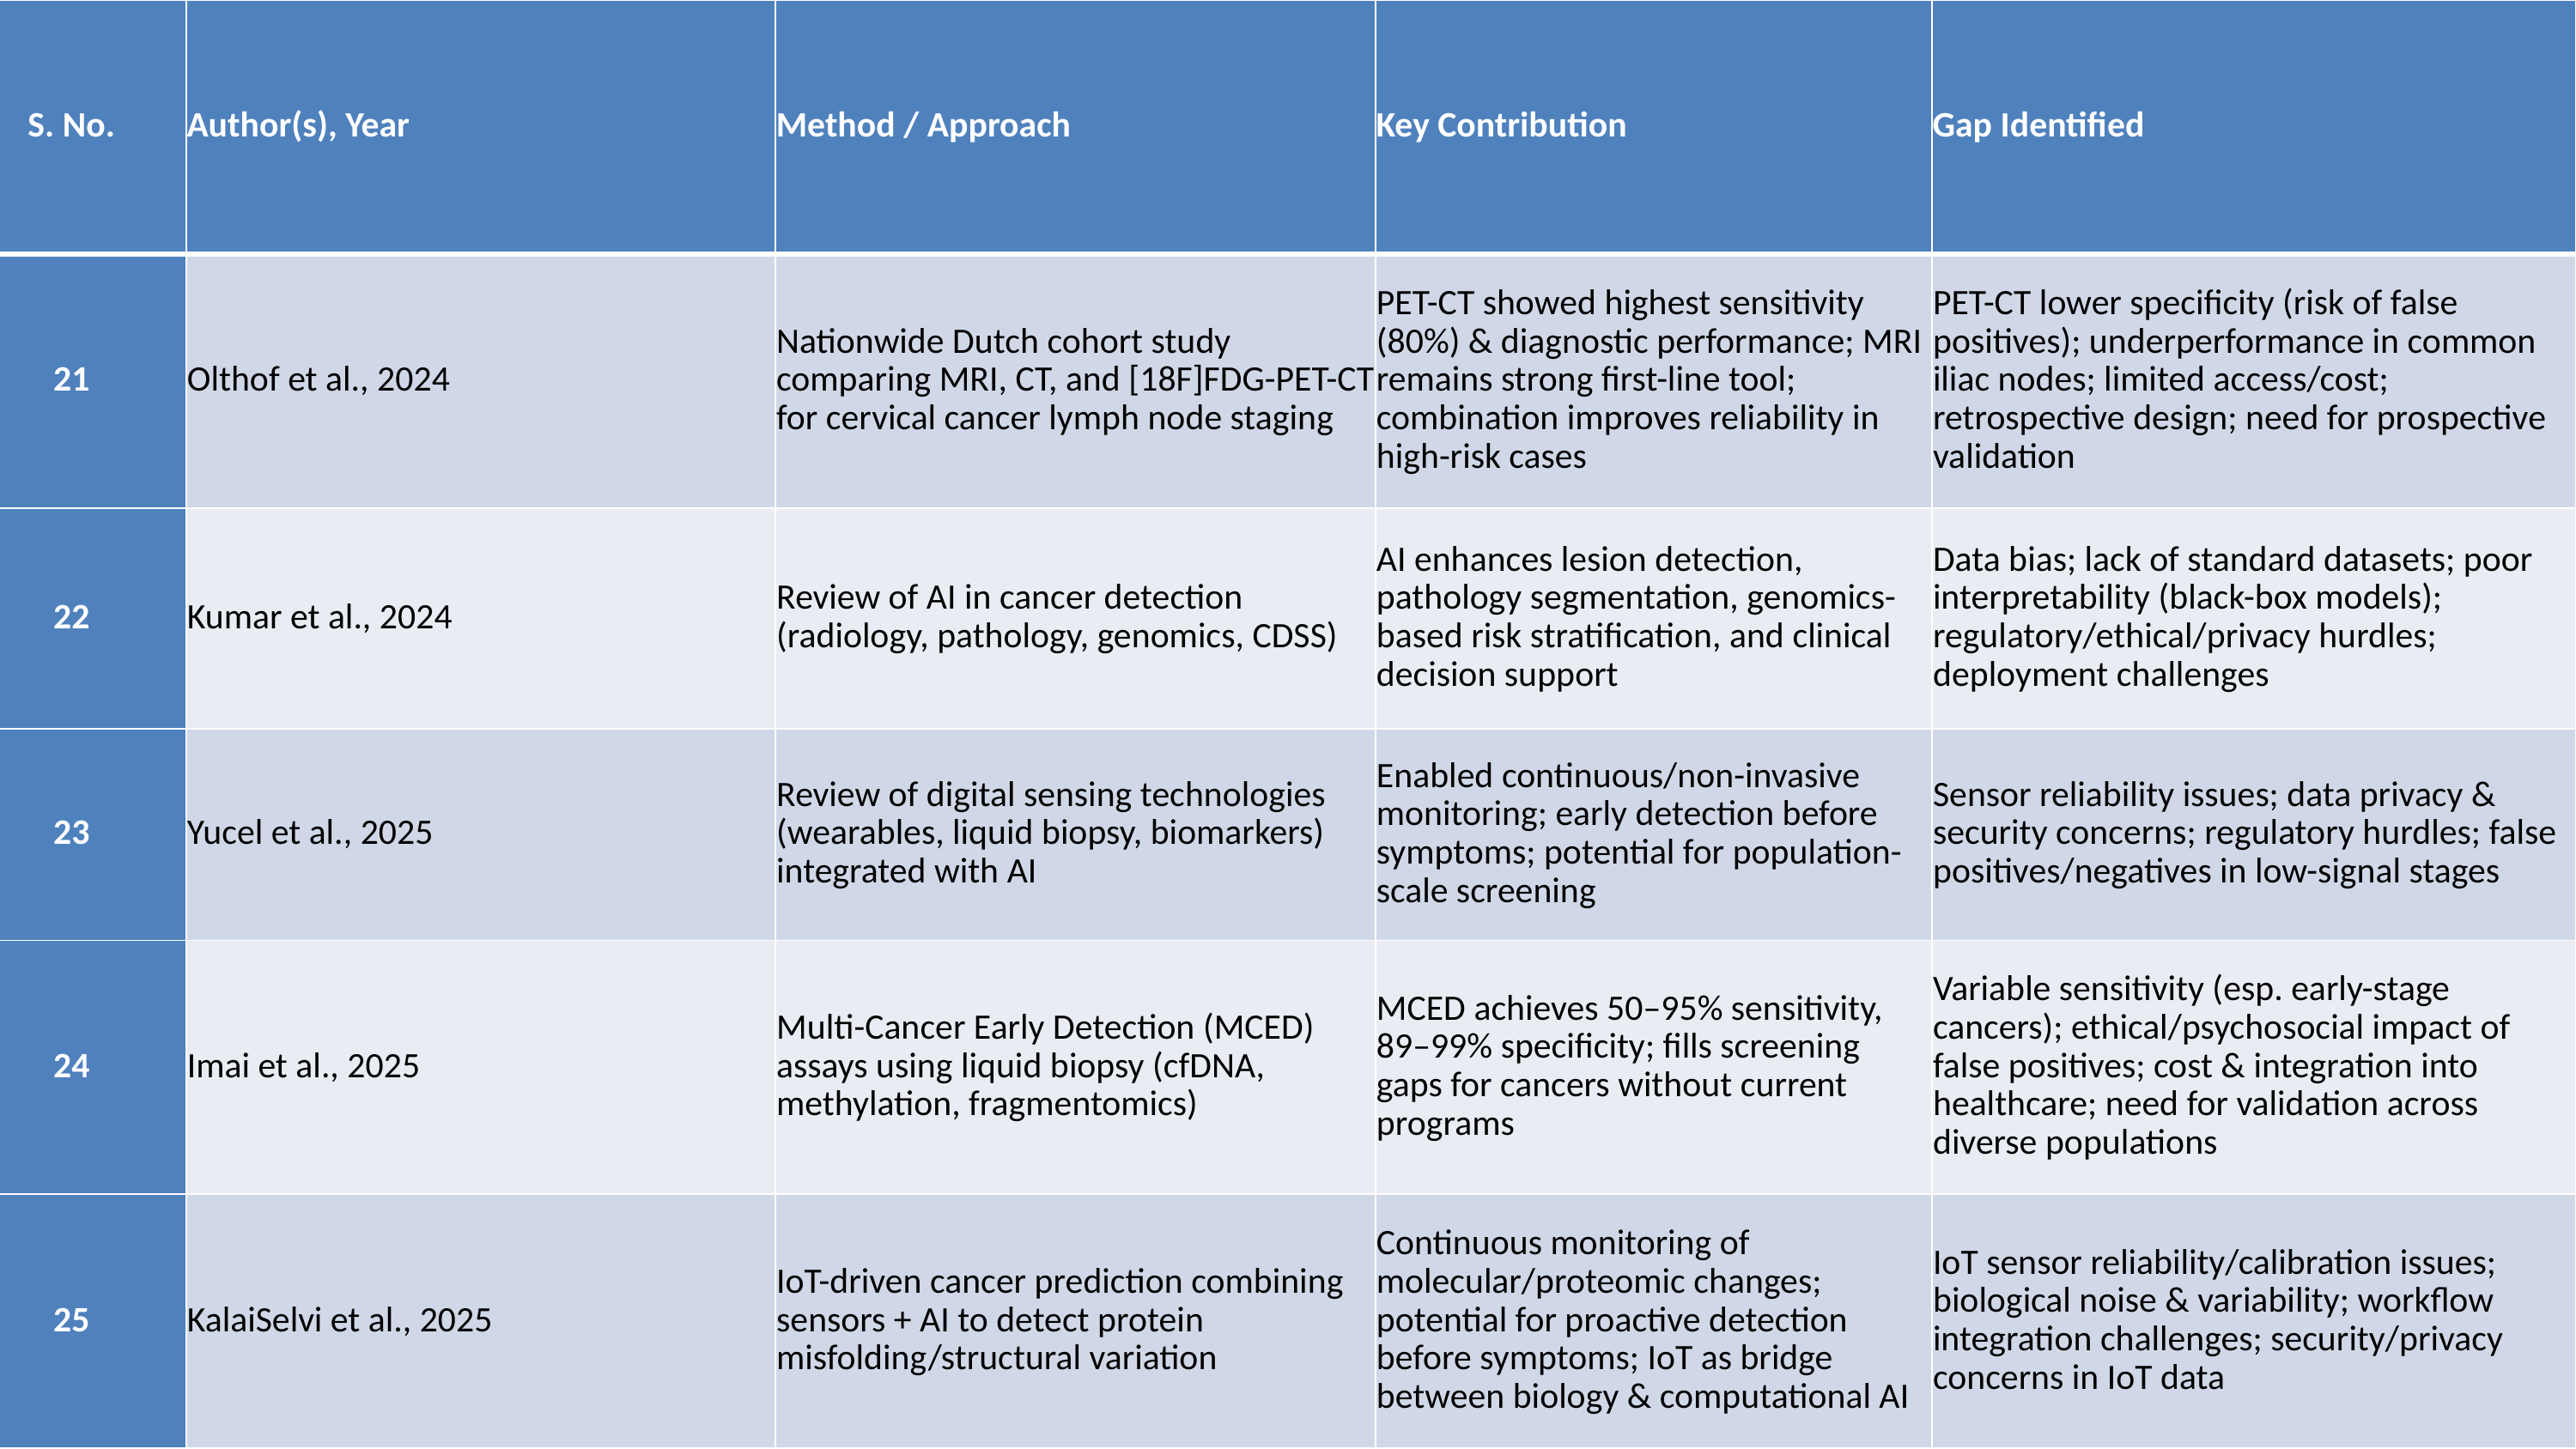

| S. No. | Author(s), Year | Method / Approach | Key Contribution | Gap Identified |
| --- | --- | --- | --- | --- |
| 21 | Olthof et al., 2024 | Nationwide Dutch cohort study comparing MRI, CT, and [18F]FDG-PET-CT for cervical cancer lymph node staging | PET-CT showed highest sensitivity (80%) & diagnostic performance; MRI remains strong first-line tool; combination improves reliability in high-risk cases | PET-CT lower specificity (risk of false positives); underperformance in common iliac nodes; limited access/cost; retrospective design; need for prospective validation |
| 22 | Kumar et al., 2024 | Review of AI in cancer detection (radiology, pathology, genomics, CDSS) | AI enhances lesion detection, pathology segmentation, genomics-based risk stratification, and clinical decision support | Data bias; lack of standard datasets; poor interpretability (black-box models); regulatory/ethical/privacy hurdles; deployment challenges |
| 23 | Yucel et al., 2025 | Review of digital sensing technologies (wearables, liquid biopsy, biomarkers) integrated with AI | Enabled continuous/non-invasive monitoring; early detection before symptoms; potential for population-scale screening | Sensor reliability issues; data privacy & security concerns; regulatory hurdles; false positives/negatives in low-signal stages |
| 24 | Imai et al., 2025 | Multi-Cancer Early Detection (MCED) assays using liquid biopsy (cfDNA, methylation, fragmentomics) | MCED achieves 50–95% sensitivity, 89–99% specificity; fills screening gaps for cancers without current programs | Variable sensitivity (esp. early-stage cancers); ethical/psychosocial impact of false positives; cost & integration into healthcare; need for validation across diverse populations |
| 25 | KalaiSelvi et al., 2025 | IoT-driven cancer prediction combining sensors + AI to detect protein misfolding/structural variation | Continuous monitoring of molecular/proteomic changes; potential for proactive detection before symptoms; IoT as bridge between biology & computational AI | IoT sensor reliability/calibration issues; biological noise & variability; workflow integration challenges; security/privacy concerns in IoT data |